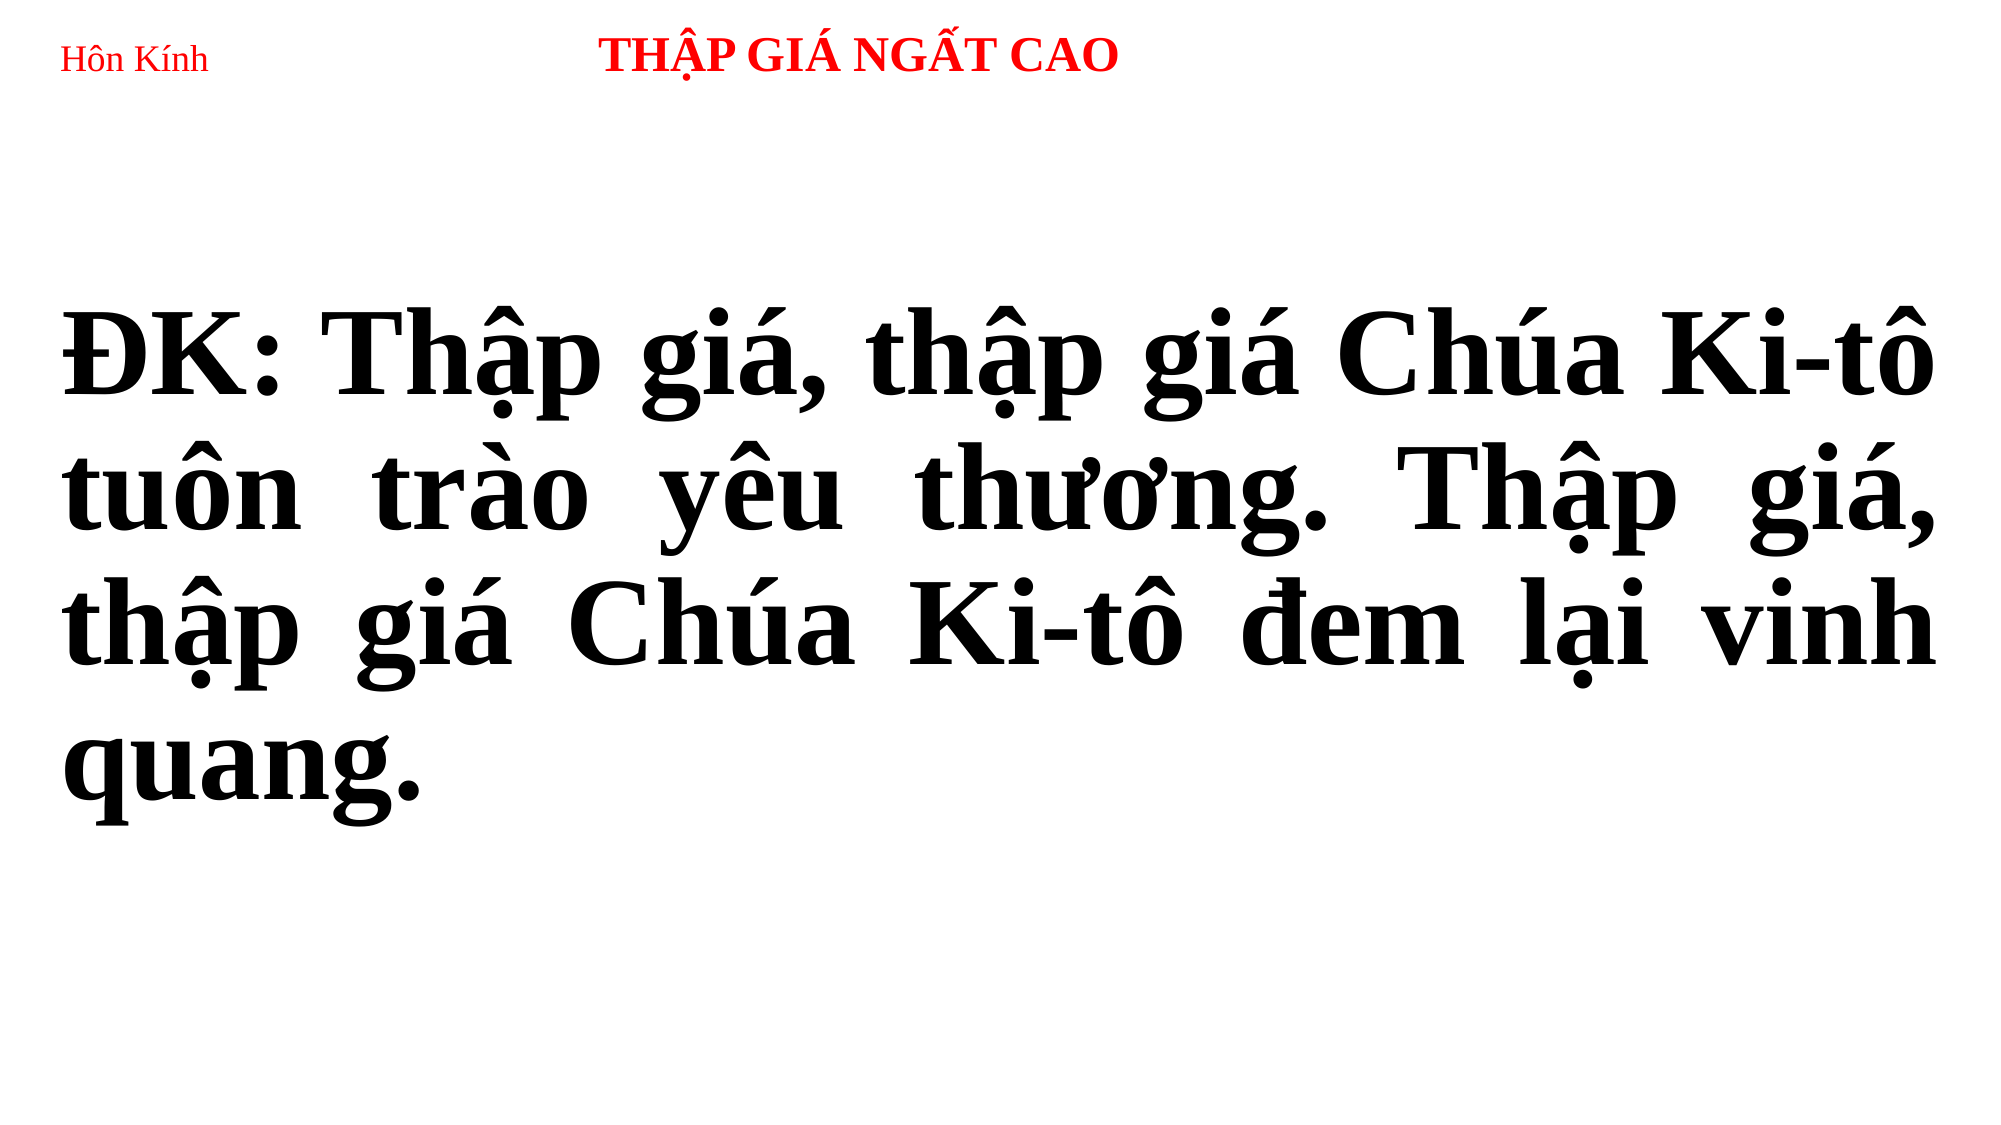

# Hôn Kính                                         THẬP GIÁ NGẤT CAO
ĐK: Thập giá, thập giá Chúa Ki-tô tuôn trào yêu thương. Thập giá, thập giá Chúa Ki-tô đem lại vinh quang.